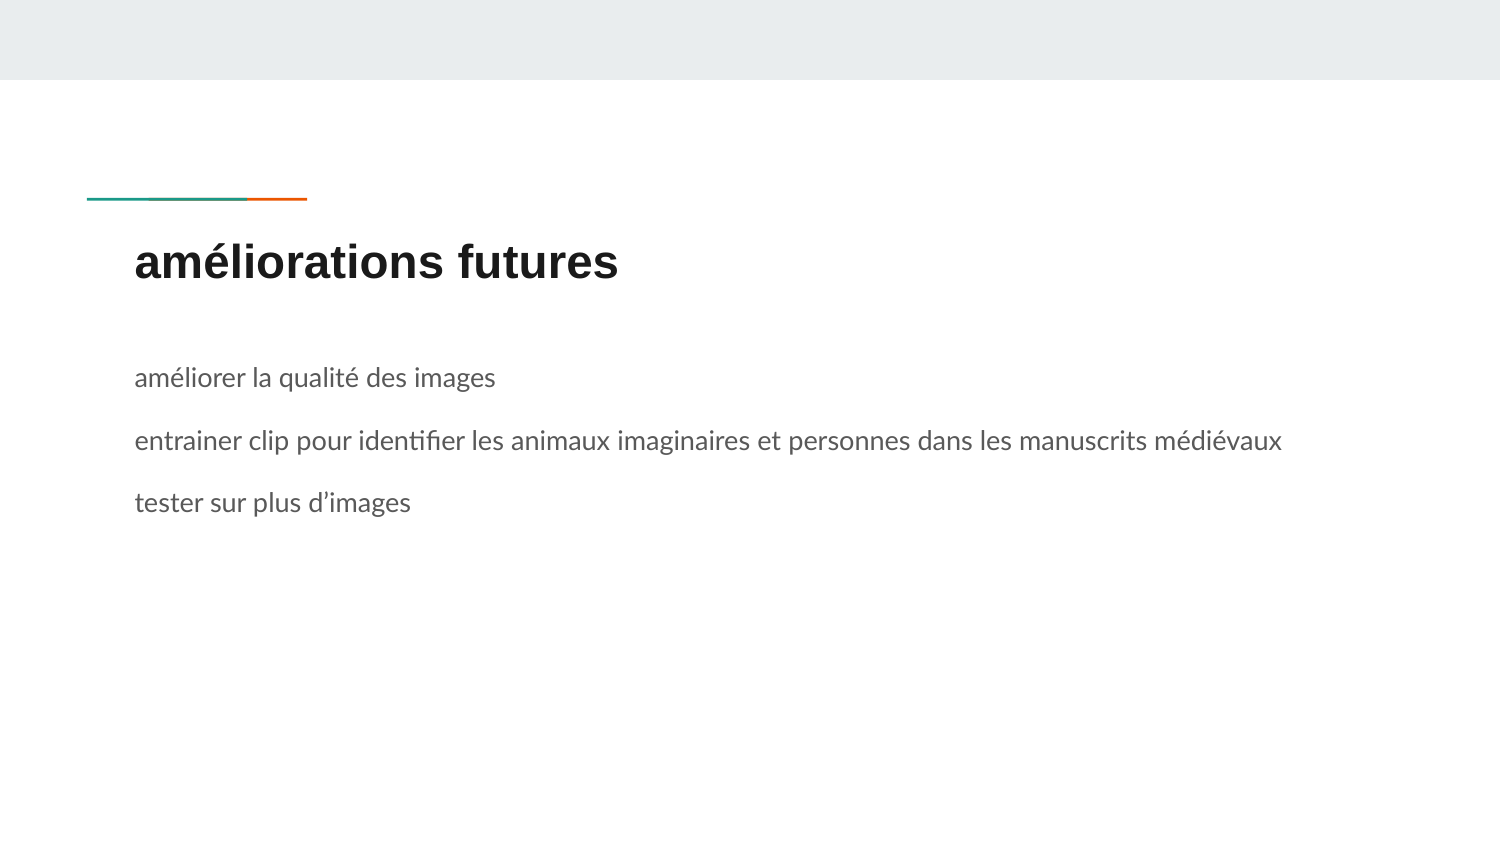

# améliorations futures
améliorer la qualité des images
entrainer clip pour identifier les animaux imaginaires et personnes dans les manuscrits médiévaux
tester sur plus d’images